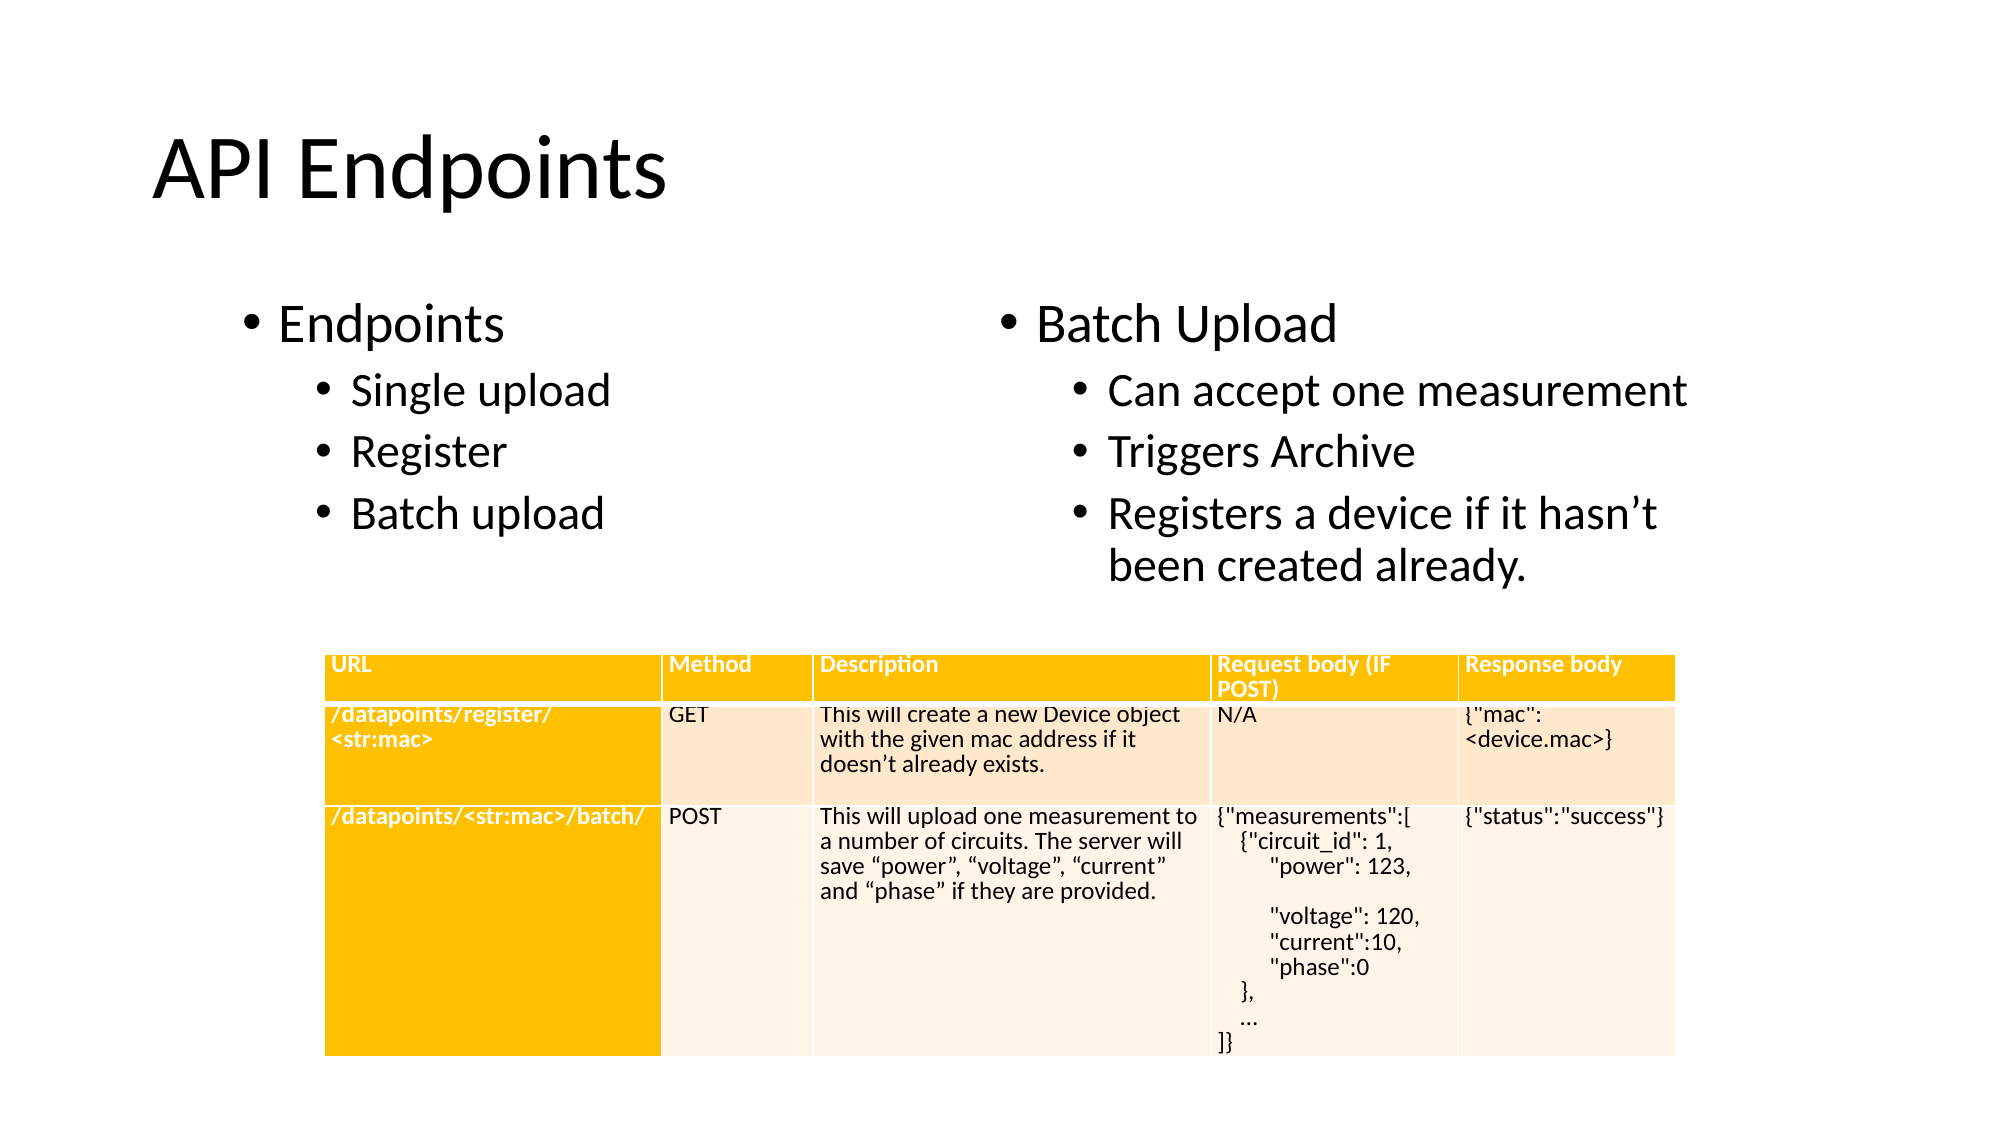

# API Endpoints
Endpoints
Single upload
Register
Batch upload
Batch Upload
Can accept one measurement
Triggers Archive
Registers a device if it hasn’t been created already.
| URL | Method | Description | Request body (IF POST) | Response body |
| --- | --- | --- | --- | --- |
| /datapoints/register/<str:mac> | GET | This will create a new Device object with the given mac address if it doesn’t already exists. | N/A | {"mac": <device.mac>} |
| /datapoints/<str:mac>/batch/ | POST | This will upload one measurement to a number of circuits. The server will save “power”, “voltage”, “current” and “phase” if they are provided. | {"measurements":[ {"circuit\_id": 1, "power": 123, "voltage": 120, "current":10, "phase":0 }, … ]} | {"status":"success"} |